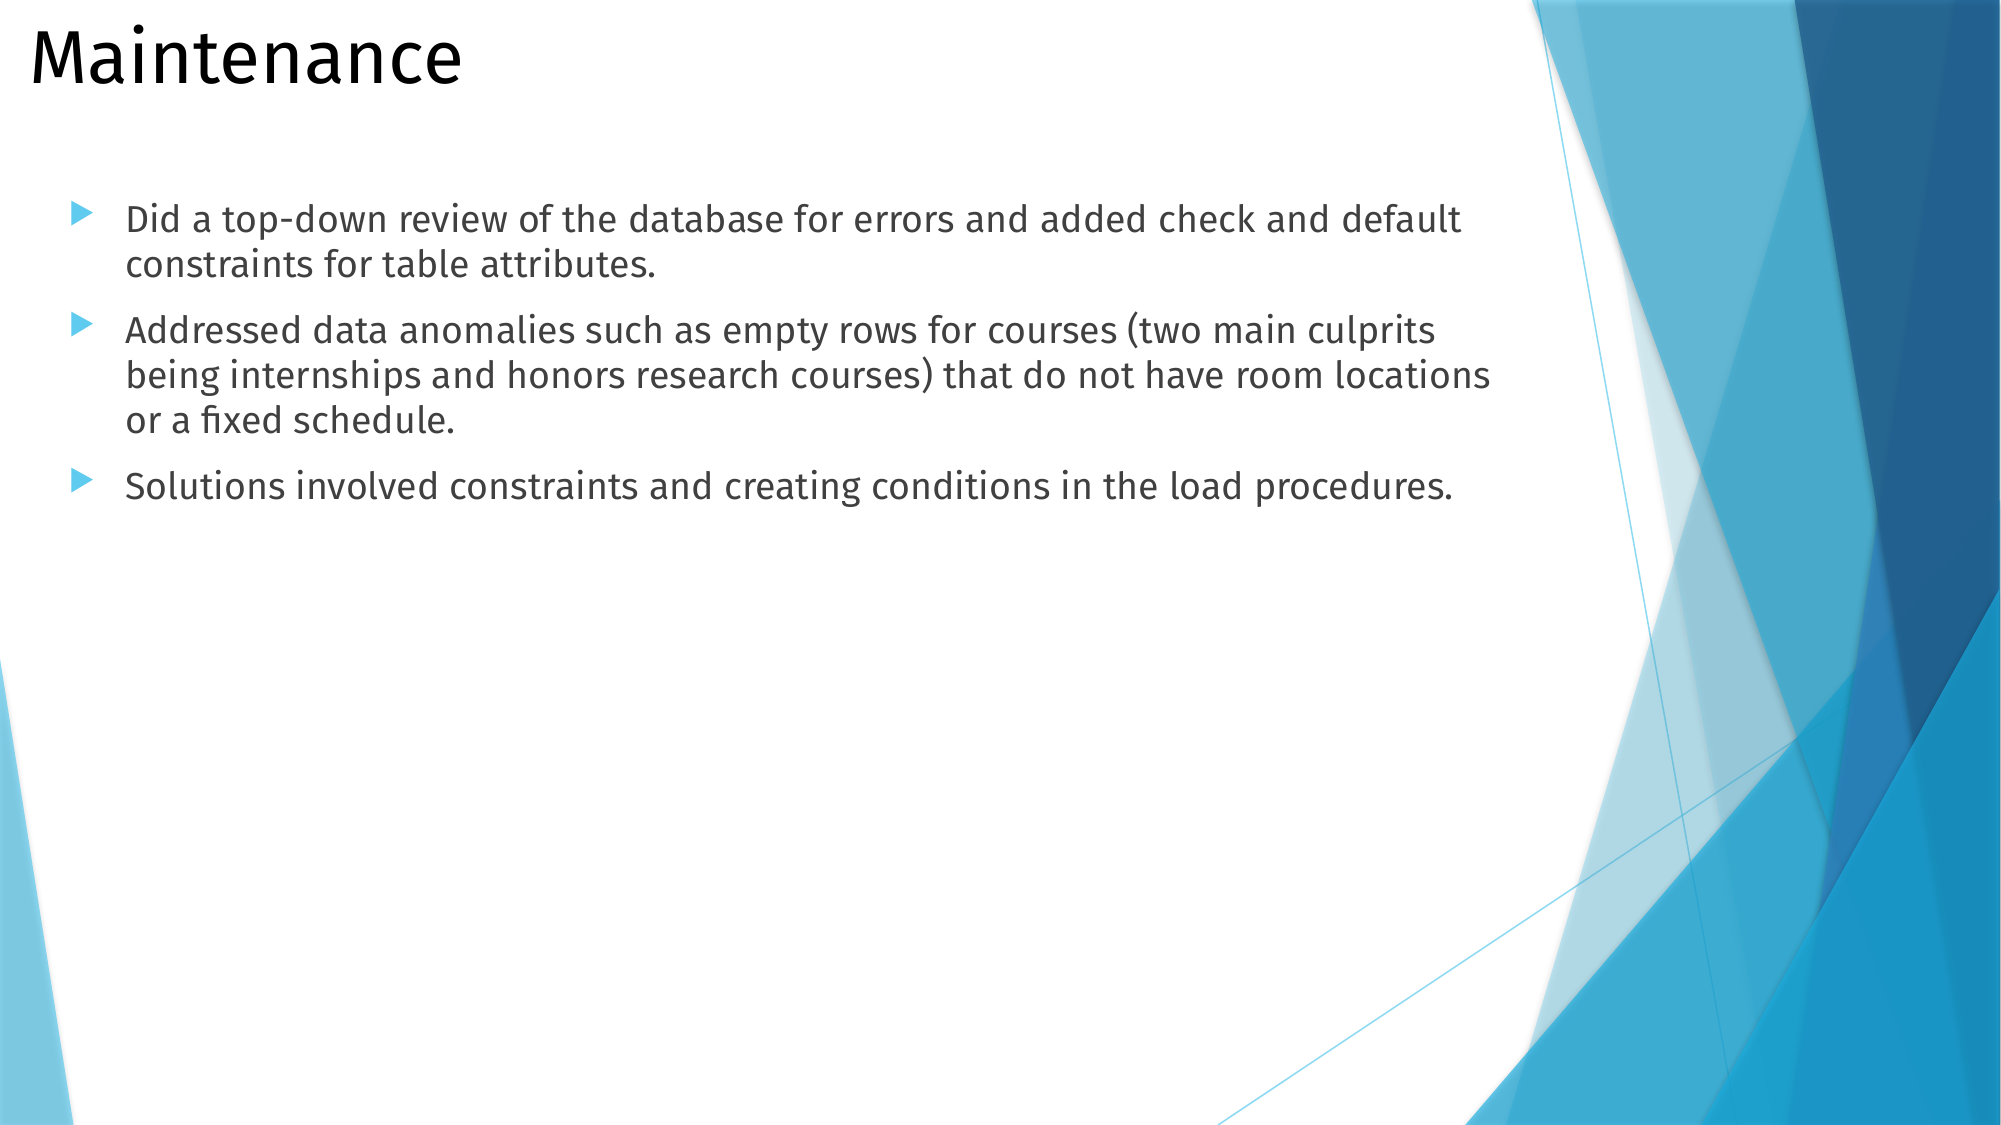

# Maintenance
Did a top-down review of the database for errors and added check and default constraints for table attributes.
Addressed data anomalies such as empty rows for courses (two main culprits being internships and honors research courses) that do not have room locations or a fixed schedule.
Solutions involved constraints and creating conditions in the load procedures.